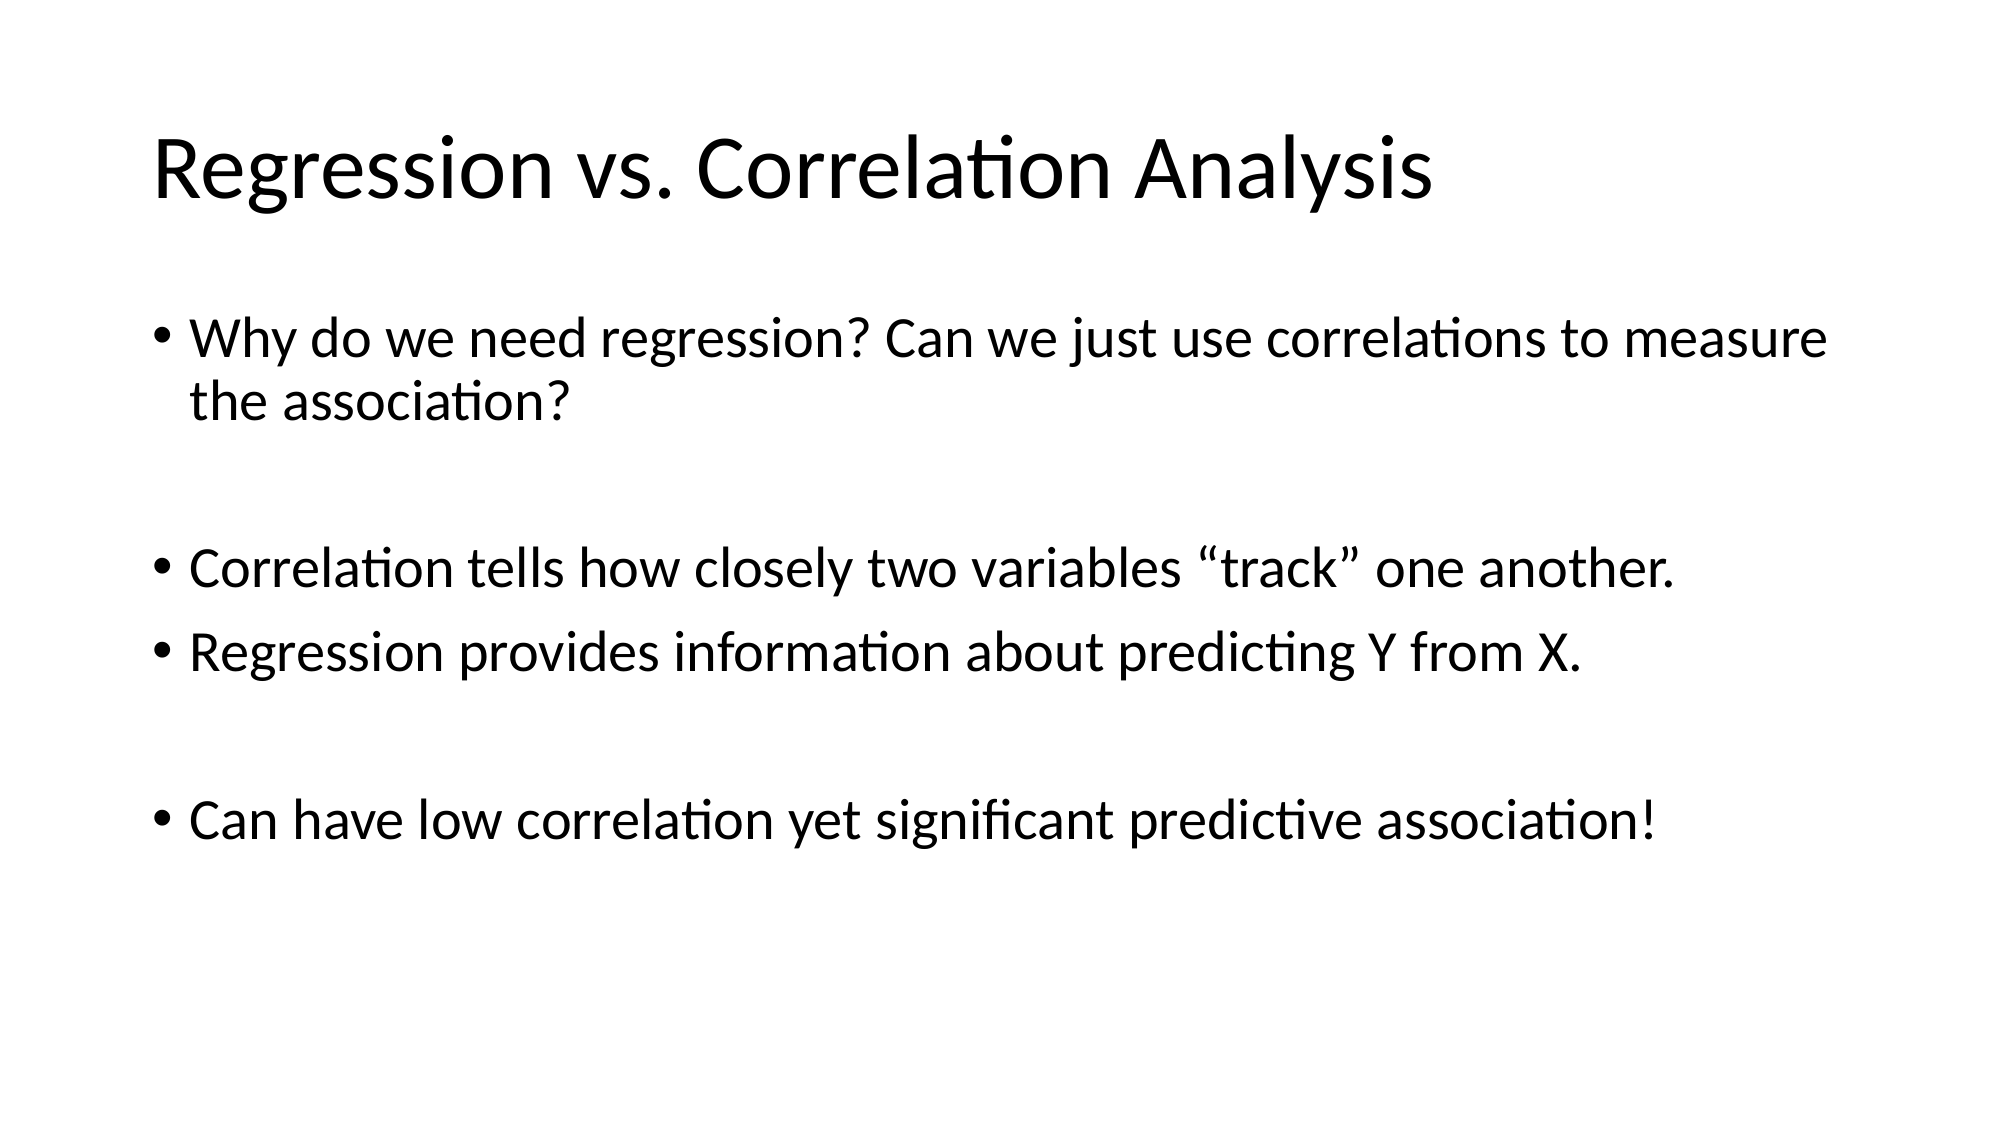

# Regression vs. Correlation Analysis
Why do we need regression? Can we just use correlations to measure the association?

Correlation tells how closely two variables “track” one another.
Regression provides information about predicting Y from X.

Can have low correlation yet significant predictive association!